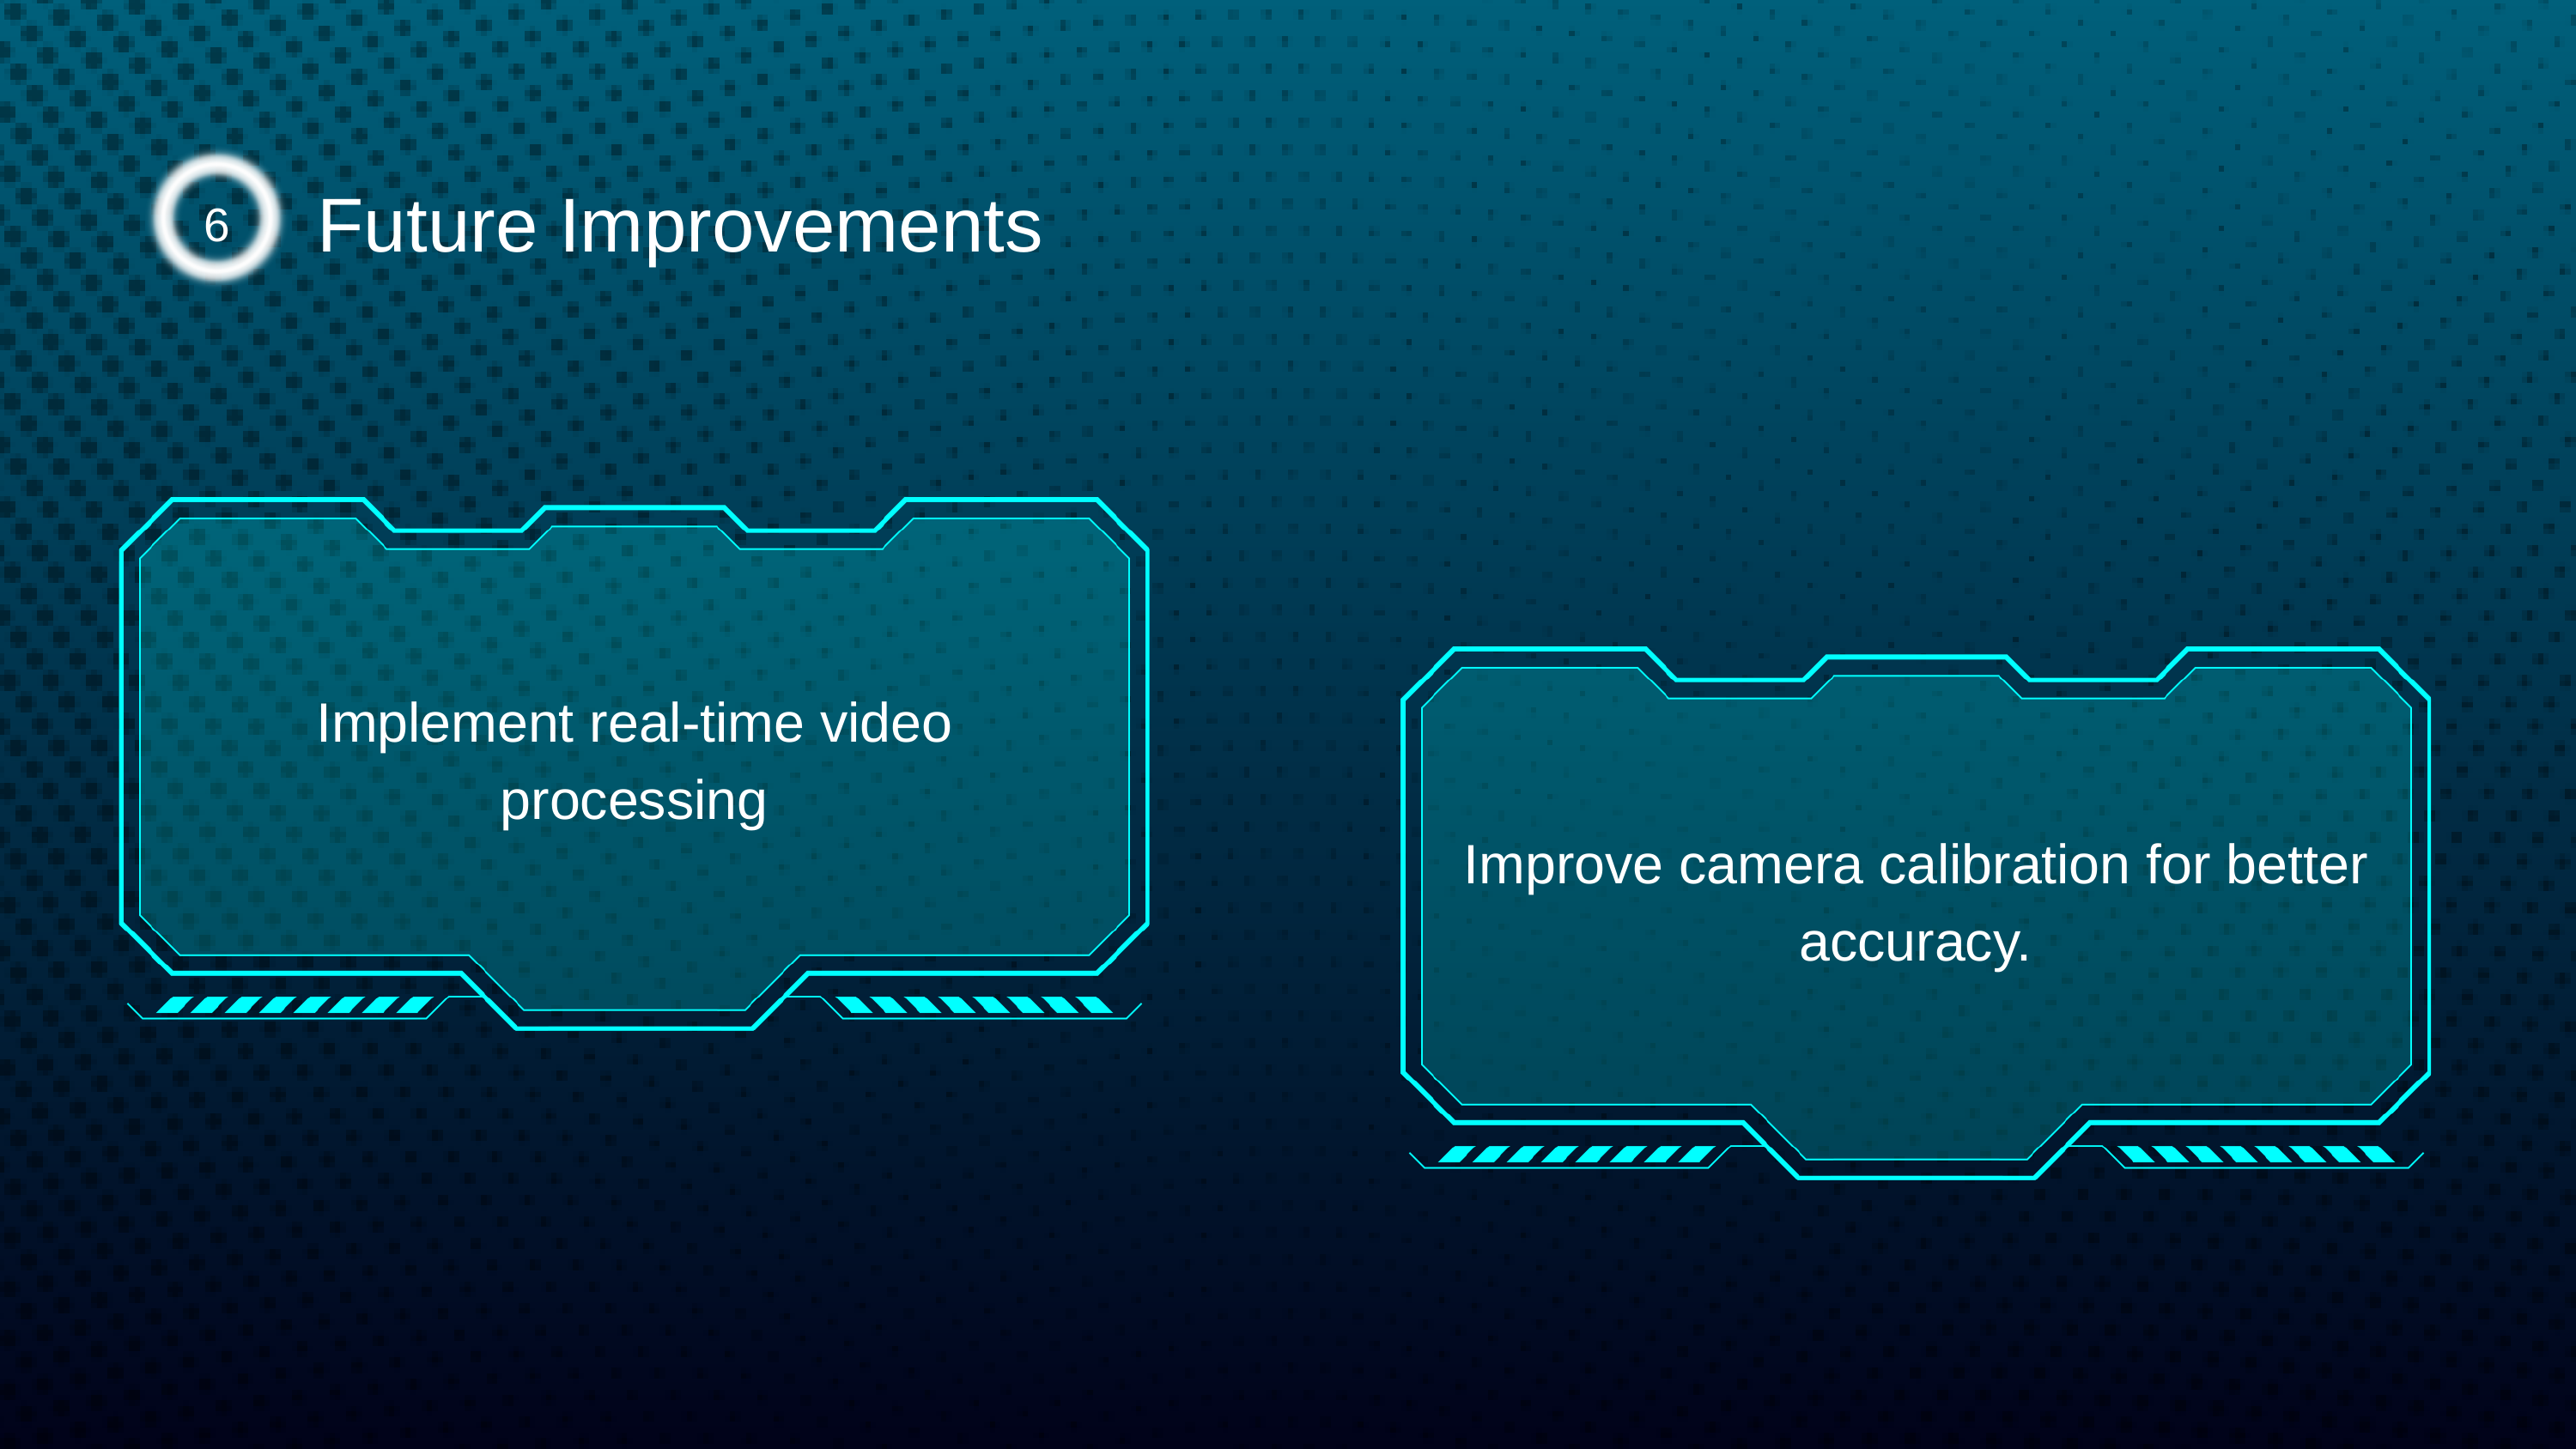

6
Future Improvements

Implement real-time video processing
Improve camera calibration for better accuracy.